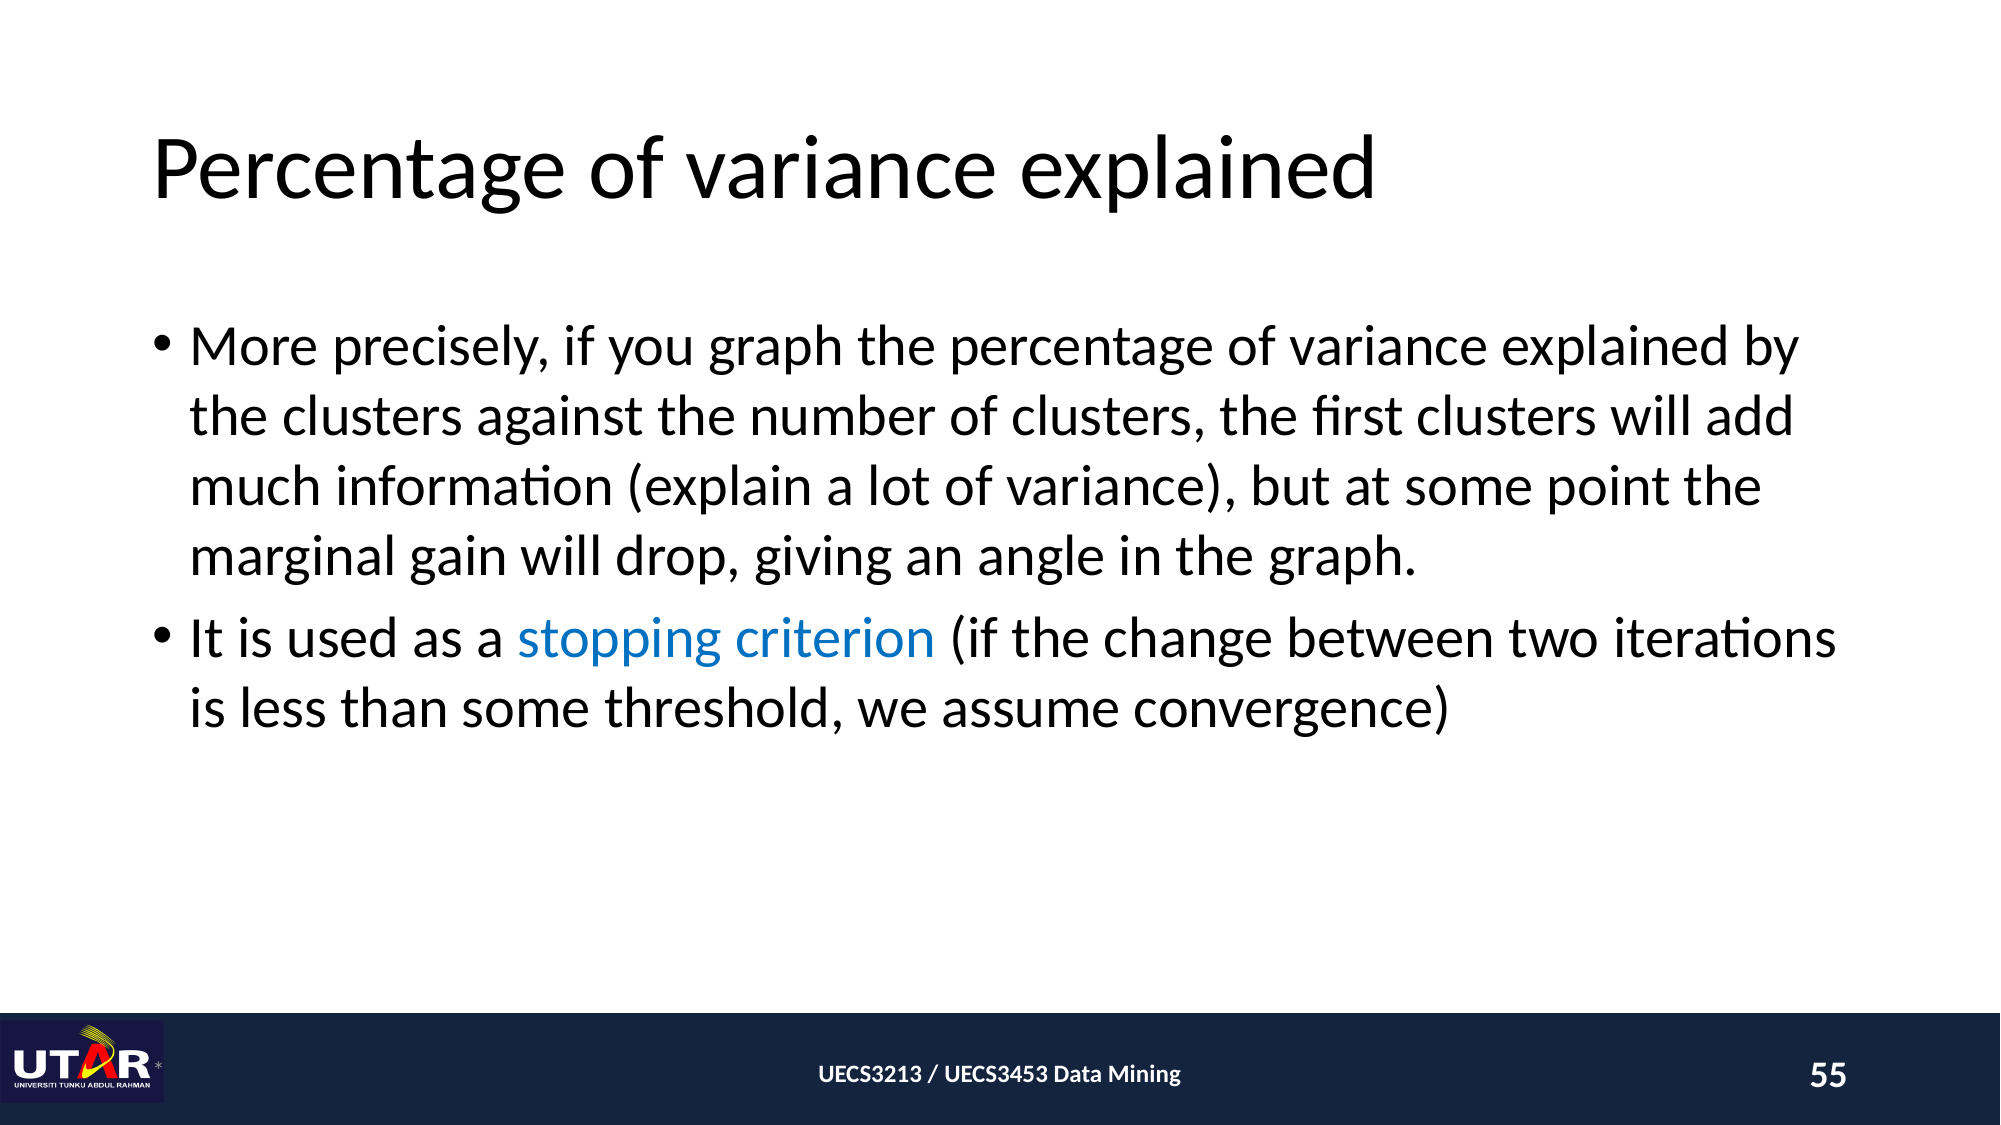

# Percentage of variance explained
More precisely, if you graph the percentage of variance explained by the clusters against the number of clusters, the first clusters will add much information (explain a lot of variance), but at some point the marginal gain will drop, giving an angle in the graph.
It is used as a stopping criterion (if the change between two iterations is less than some threshold, we assume convergence)
*
UECS3213 / UECS3453 Data Mining
55